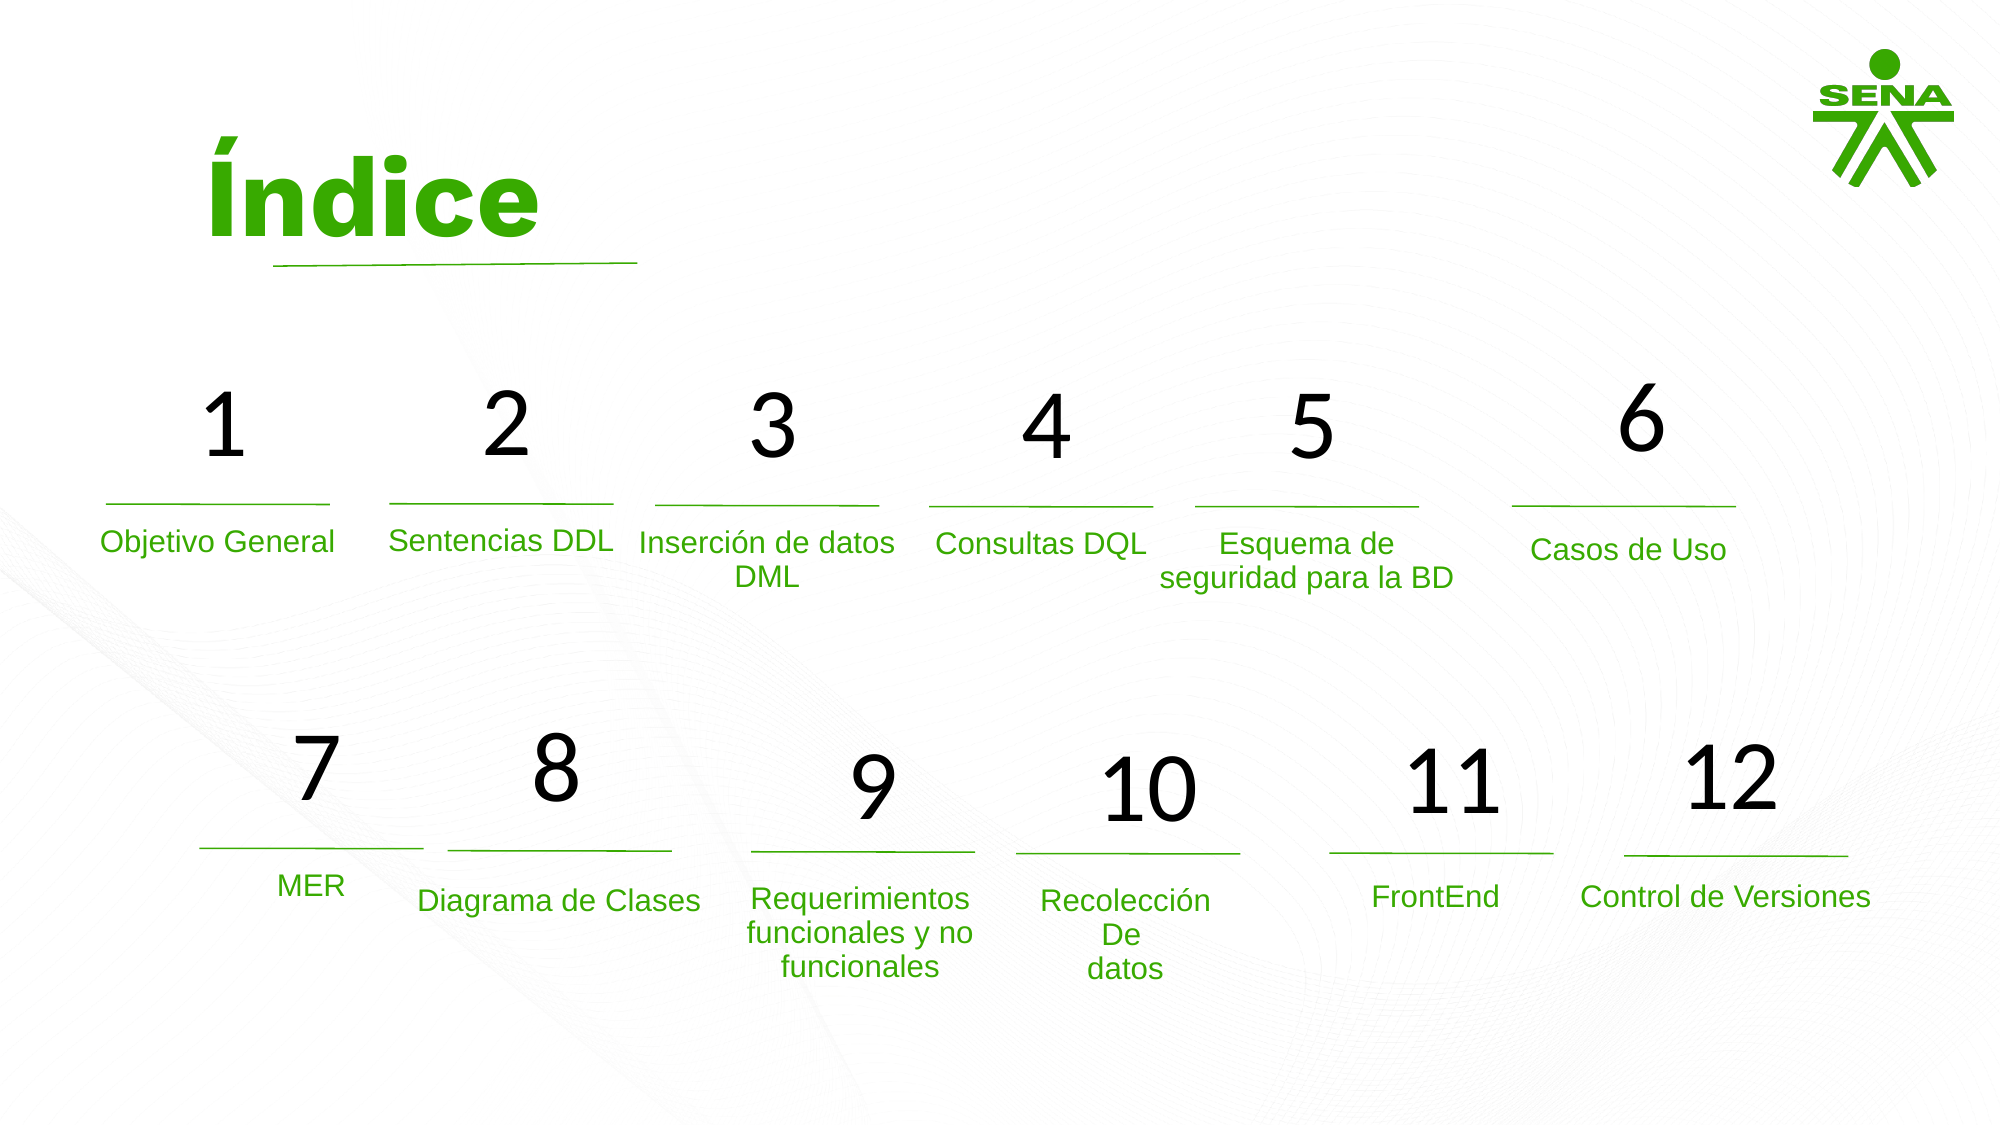

Índice
6
2
1
3
4
5
Sentencias DDL
Objetivo General
Inserción de datos
DML
Consultas DQL
Esquema de seguridad para la BD
Casos de Uso
7
8
12
11
9
10
MER
Control de Versiones

FrontEnd
Requerimientos funcionales y no funcionales
Diagrama de Clases
Recolección
De
datos